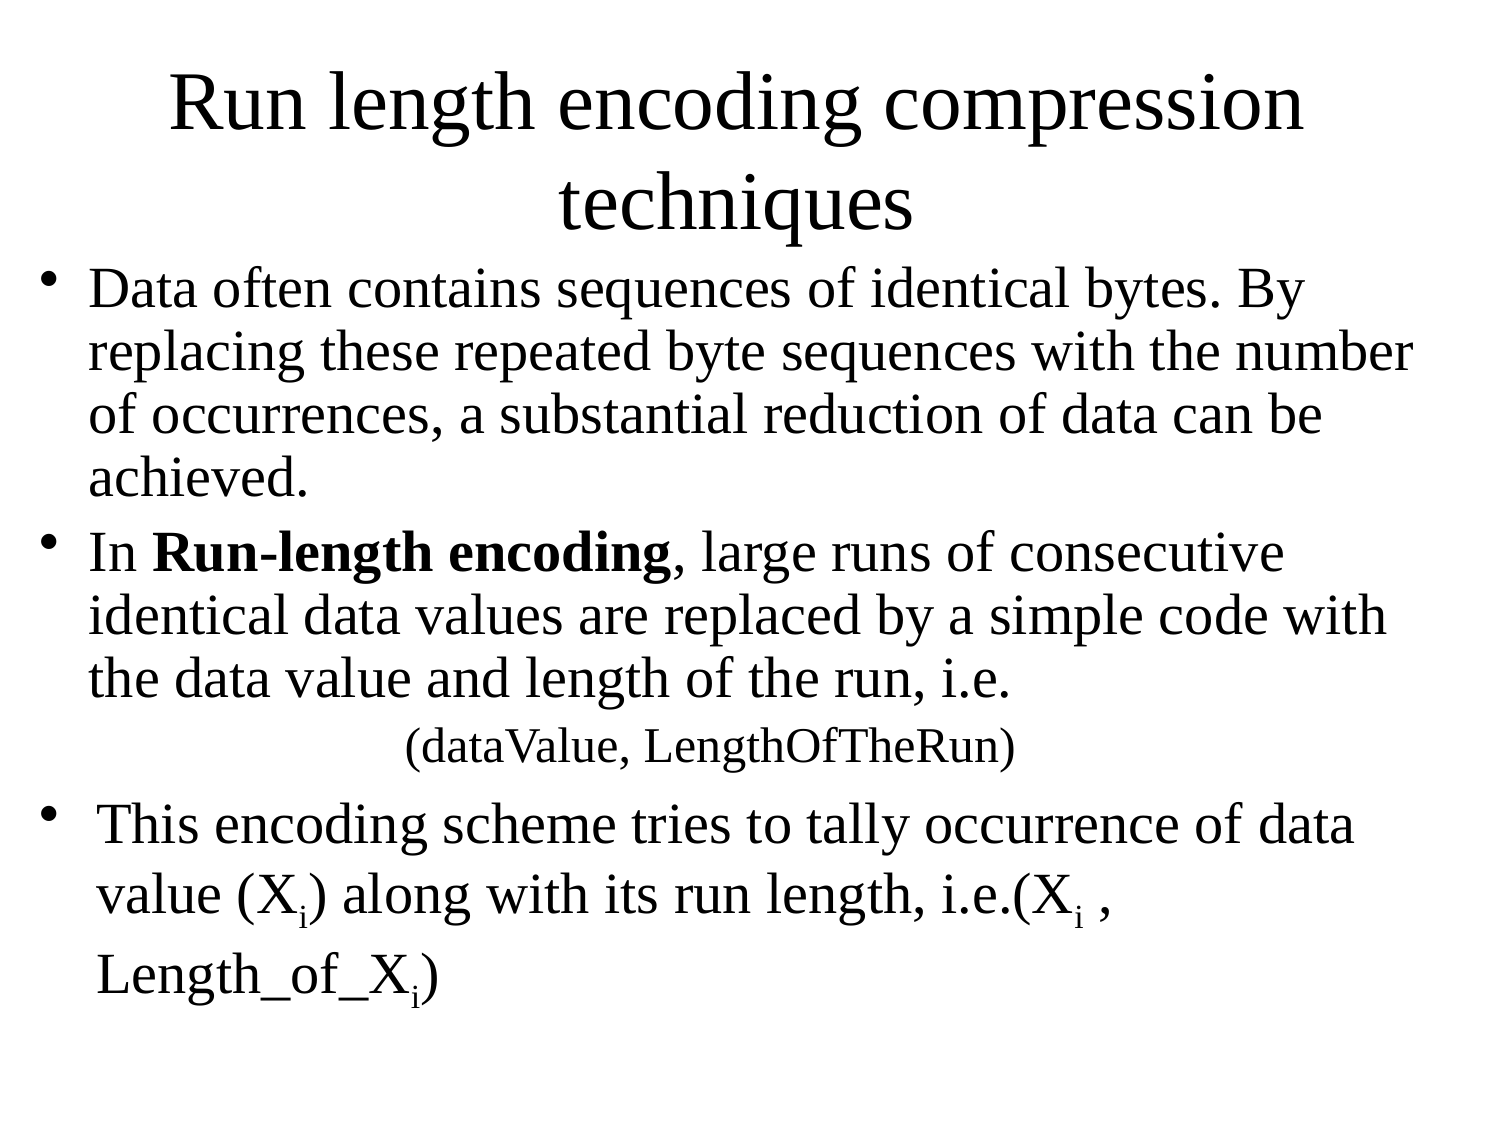

# Run length encoding compression techniques
Data often contains sequences of identical bytes. By replacing these repeated byte sequences with the number of occurrences, a substantial reduction of data can be achieved.
In Run-length encoding, large runs of consecutive identical data values are replaced by a simple code with the data value and length of the run, i.e.
 			(dataValue, LengthOfTheRun)
This encoding scheme tries to tally occurrence of data value (Xi) along with its run length, i.e.(Xi , Length_of_Xi)
56